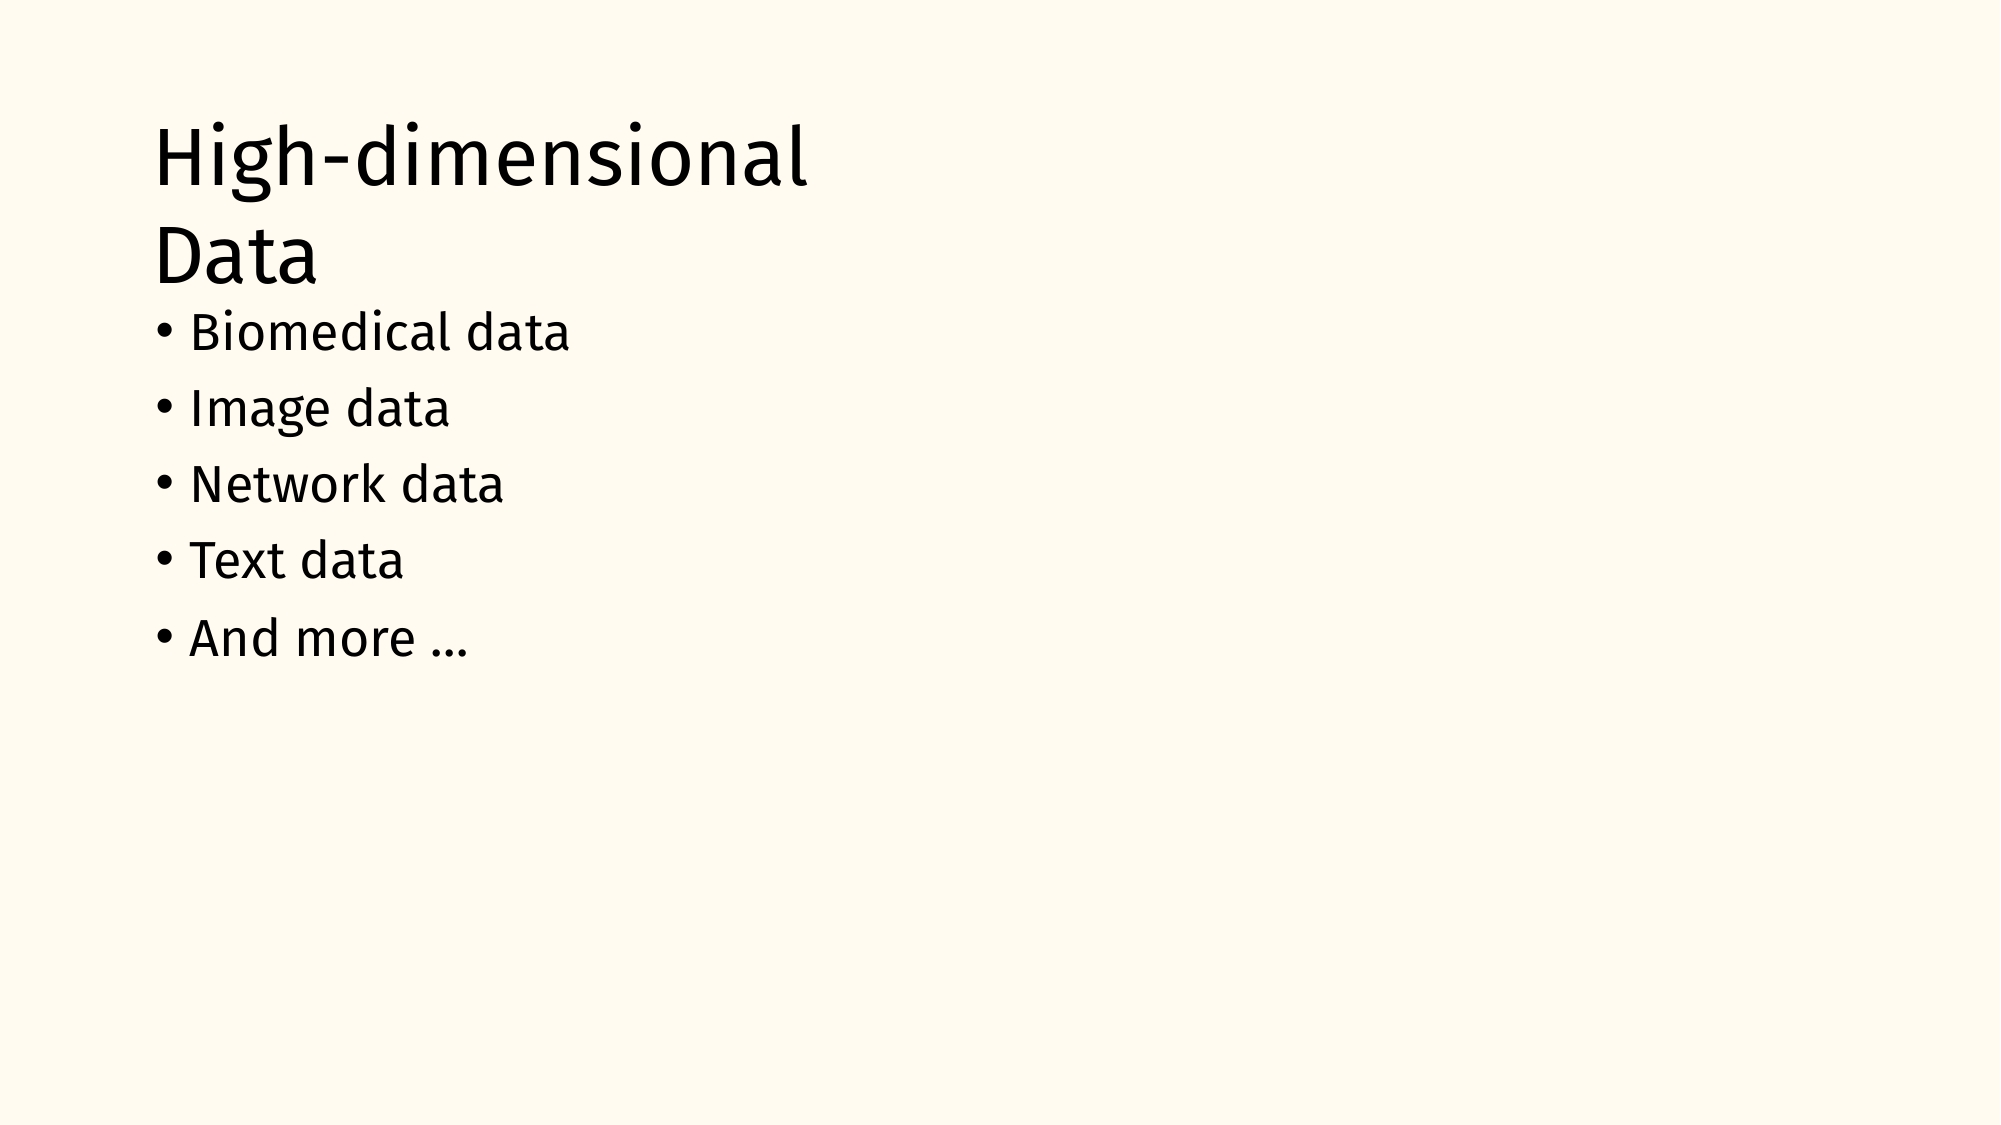

# High-dimensional Data
Biomedical data
Image data
Network data
Text data
And more …